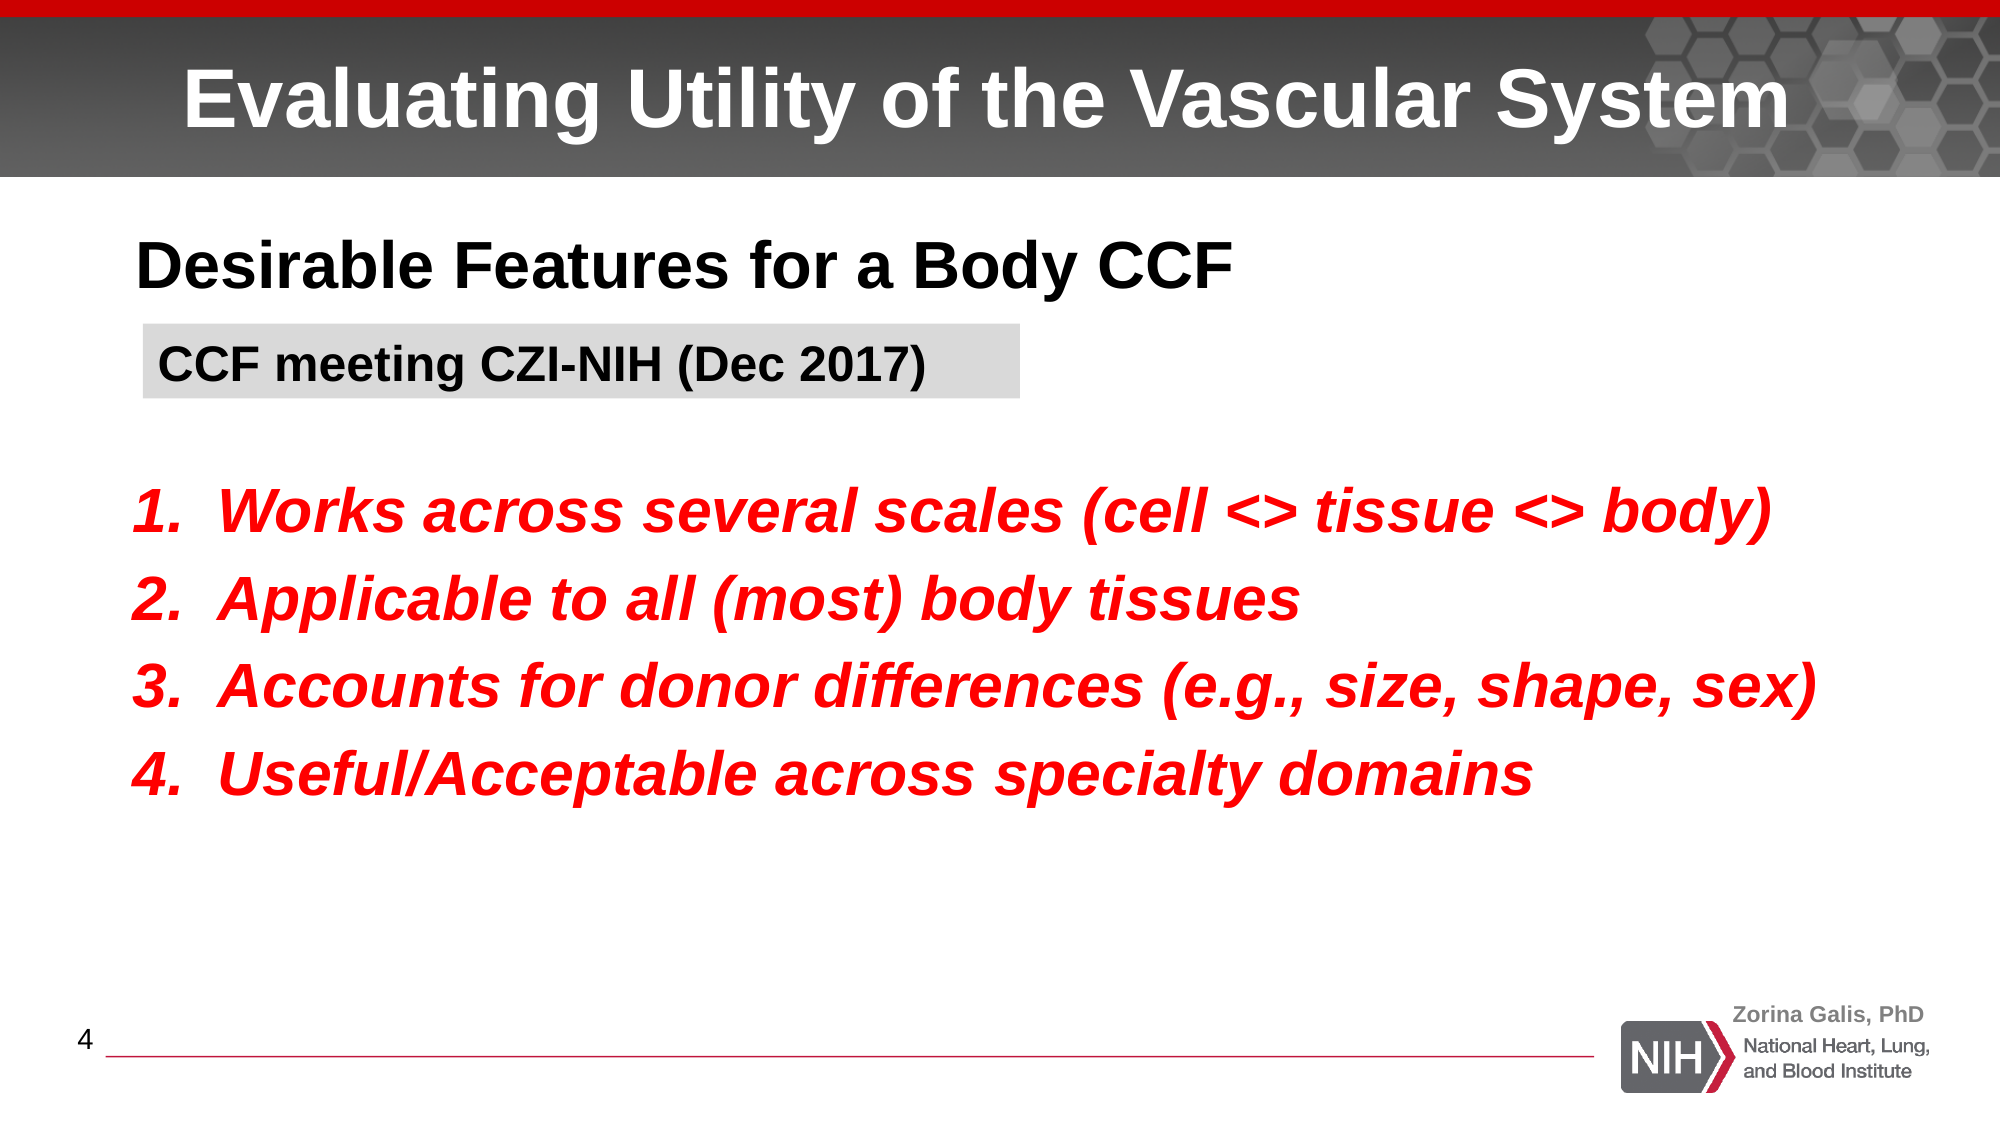

# Evaluating Utility of the Vascular System
Desirable Features for a Body CCF
CCF meeting CZI-NIH (Dec 2017)
Works across several scales (cell <> tissue <> body)
Applicable to all (most) body tissues
Accounts for donor differences (e.g., size, shape, sex)
Useful/Acceptable across specialty domains
4